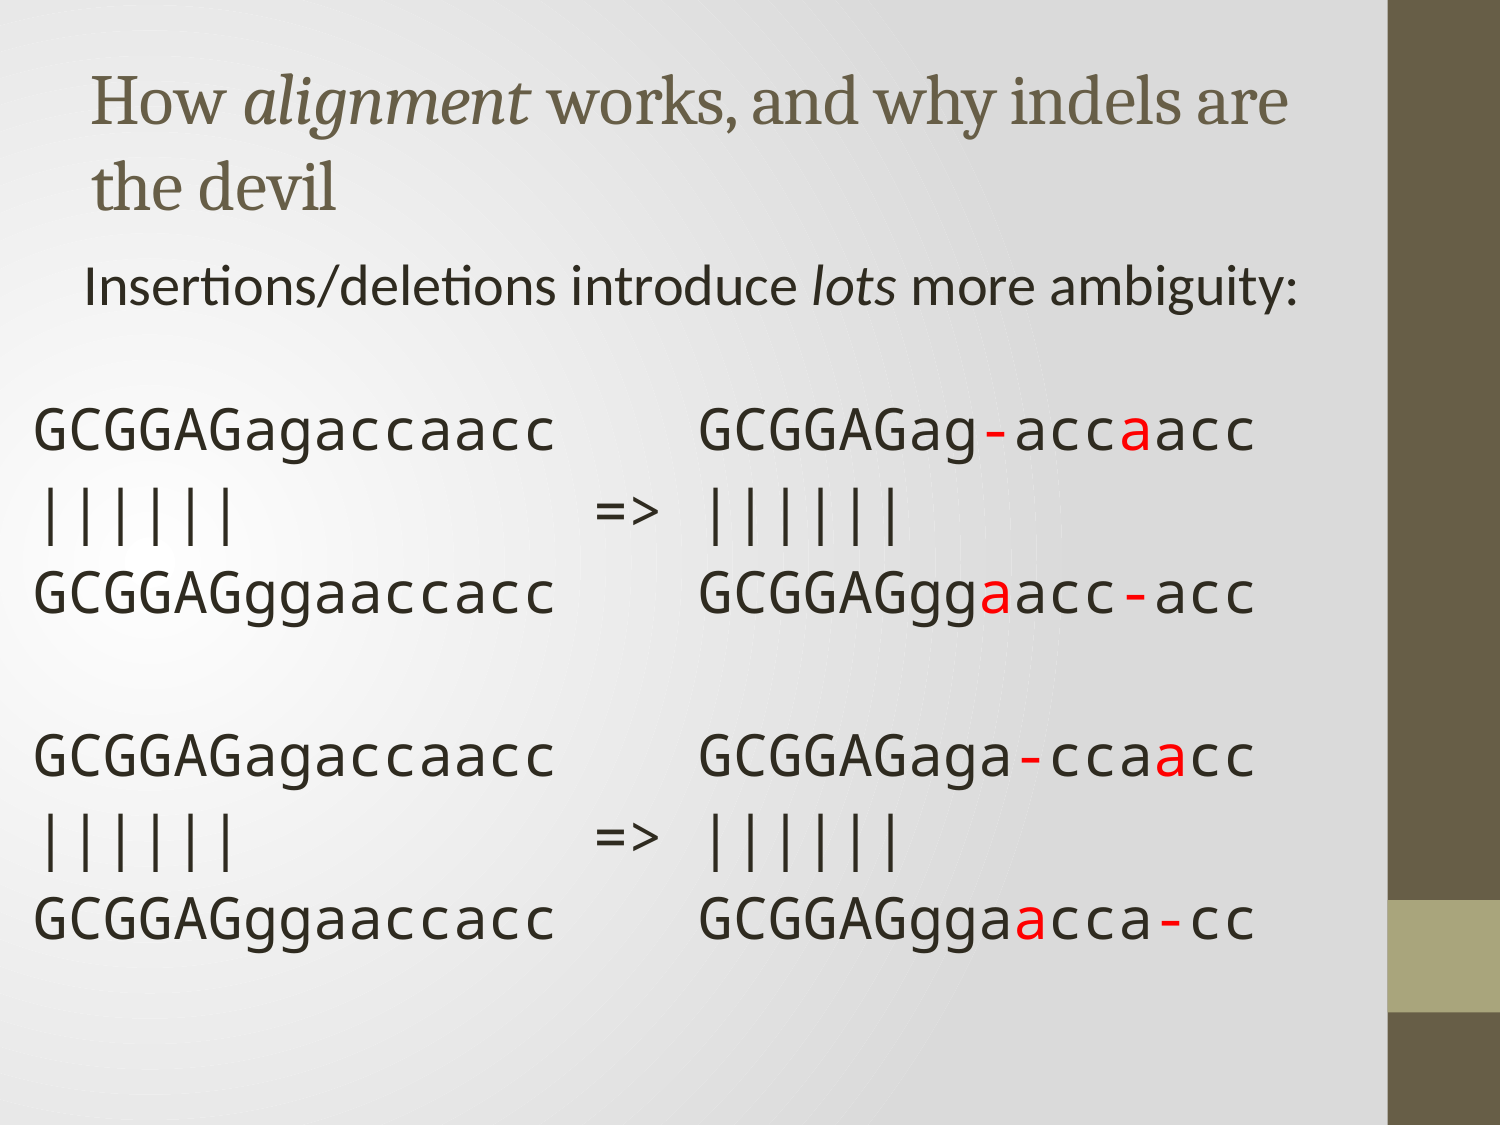

# How alignment works, and why indels are the devil
Insertions/deletions introduce lots more ambiguity:

GCGGAGagaccaacc    GCGGAGag-accaacc
||||||          => ||||||
GCGGAGggaaccacc    GCGGAGggaacc-acc

GCGGAGagaccaacc    GCGGAGaga-ccaacc
||||||          => ||||||
GCGGAGggaaccacc    GCGGAGggaacca-cc